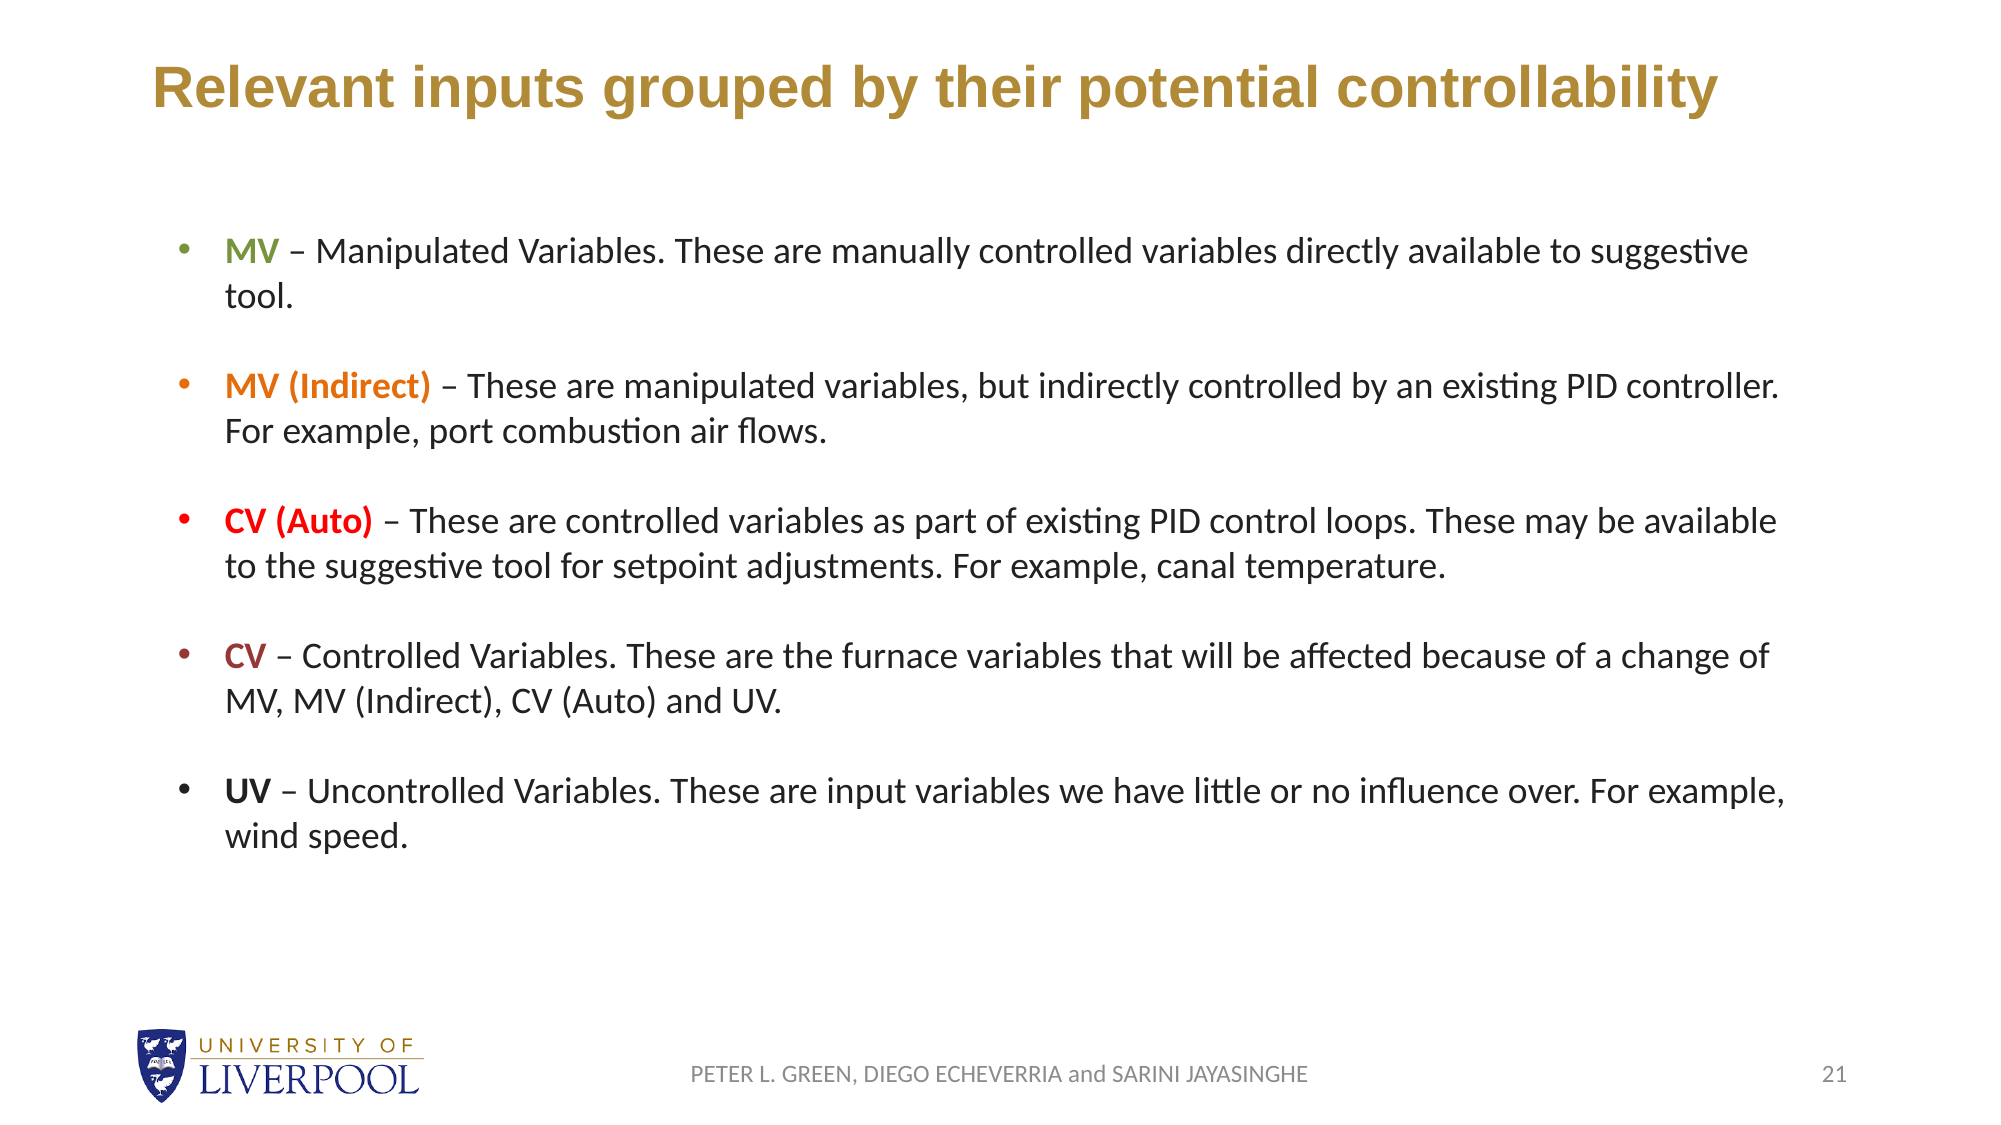

# Relevant inputs grouped by their potential controllability

MV – Manipulated Variables. These are manually controlled variables directly available to suggestive tool.

MV (Indirect) – These are manipulated variables, but indirectly controlled by an existing PID controller. For example, port combustion air flows.

CV (Auto) – These are controlled variables as part of existing PID control loops. These may be available to the suggestive tool for setpoint adjustments. For example, canal temperature.

CV – Controlled Variables. These are the furnace variables that will be affected because of a change of MV, MV (Indirect), CV (Auto) and UV.

UV – Uncontrolled Variables. These are input variables we have little or no influence over. For example, wind speed.
PETER L. GREEN, DIEGO ECHEVERRIA and SARINI JAYASINGHE
21